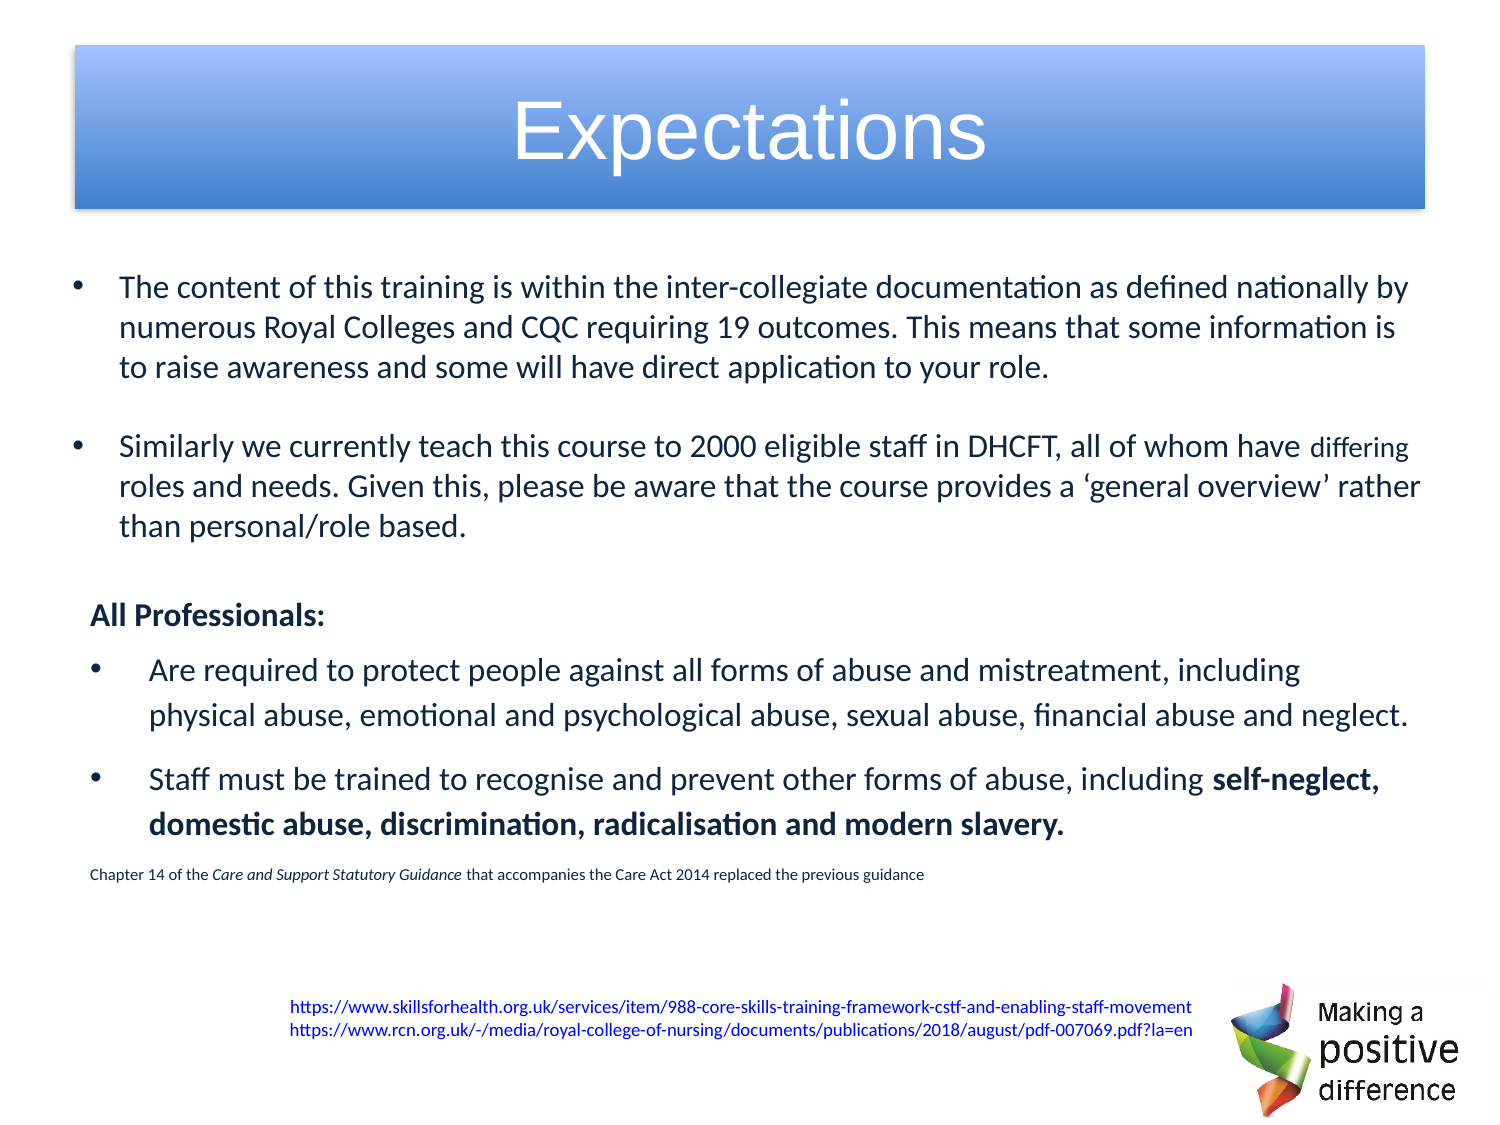

# Expectations
The content of this training is within the inter-collegiate documentation as defined nationally by numerous Royal Colleges and CQC requiring 19 outcomes. This means that some information is to raise awareness and some will have direct application to your role.

Similarly we currently teach this course to 2000 eligible staff in DHCFT, all of whom have differing roles and needs. Given this, please be aware that the course provides a ‘general overview’ rather than personal/role based.
All Professionals:
Are required to protect people against all forms of abuse and mistreatment, including physical abuse, emotional and psychological abuse, sexual abuse, financial abuse and neglect.
Staff must be trained to recognise and prevent other forms of abuse, including self-neglect, domestic abuse, discrimination, radicalisation and modern slavery.
Chapter 14 of the Care and Support Statutory Guidance that accompanies the Care Act 2014 replaced the previous guidance

https://www.skillsforhealth.org.uk/services/item/988-core-skills-training-framework-cstf-and-enabling-staff-movement
https://www.rcn.org.uk/-/media/royal-college-of-nursing/documents/publications/2018/august/pdf-007069.pdf?la=en